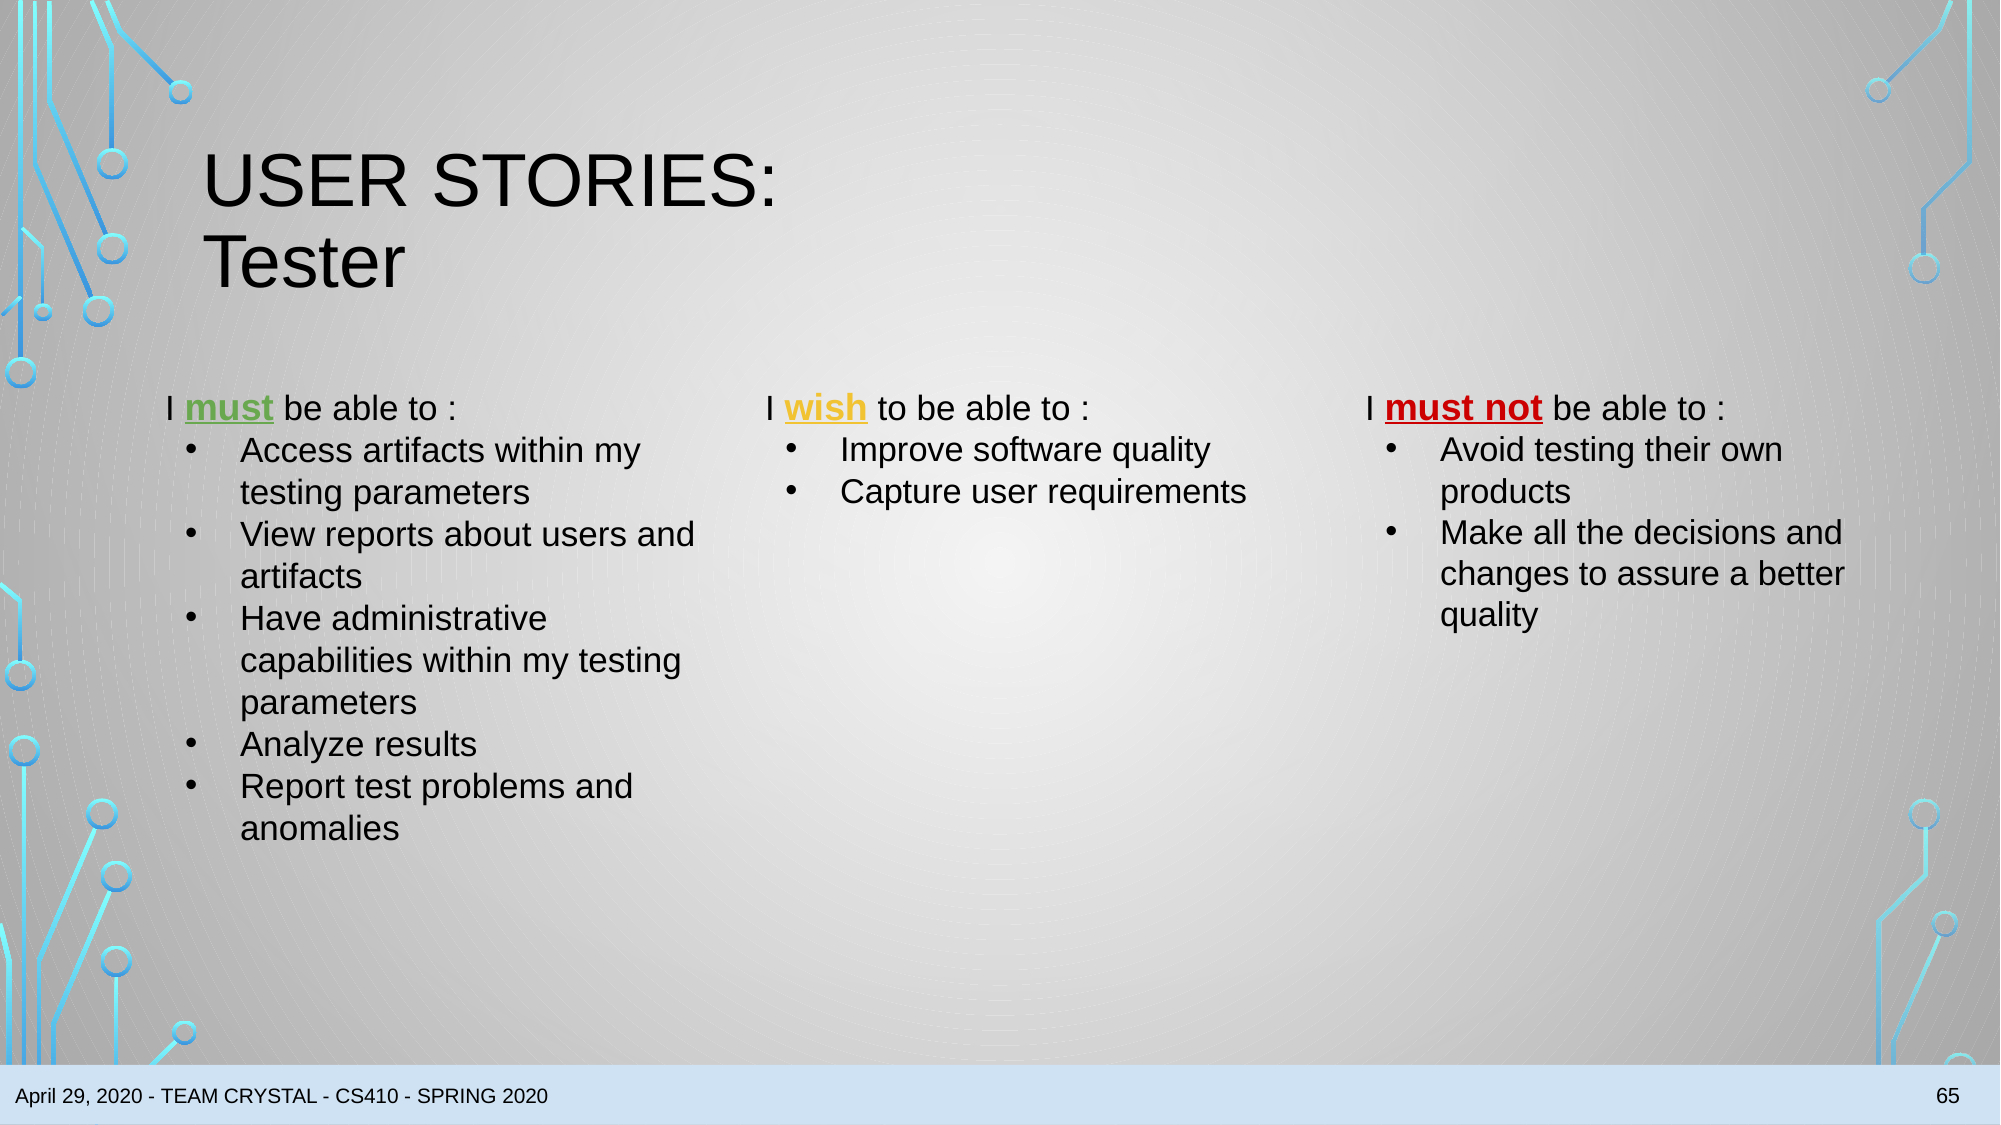

USER STORIES:
Tester
I must be able to :
Access artifacts within my testing parameters
View reports about users and artifacts
Have administrative capabilities within my testing parameters
Analyze results
Report test problems and anomalies
I wish to be able to :
Improve software quality
Capture user requirements
I must not be able to :
Avoid testing their own products
Make all the decisions and changes to assure a better quality
65